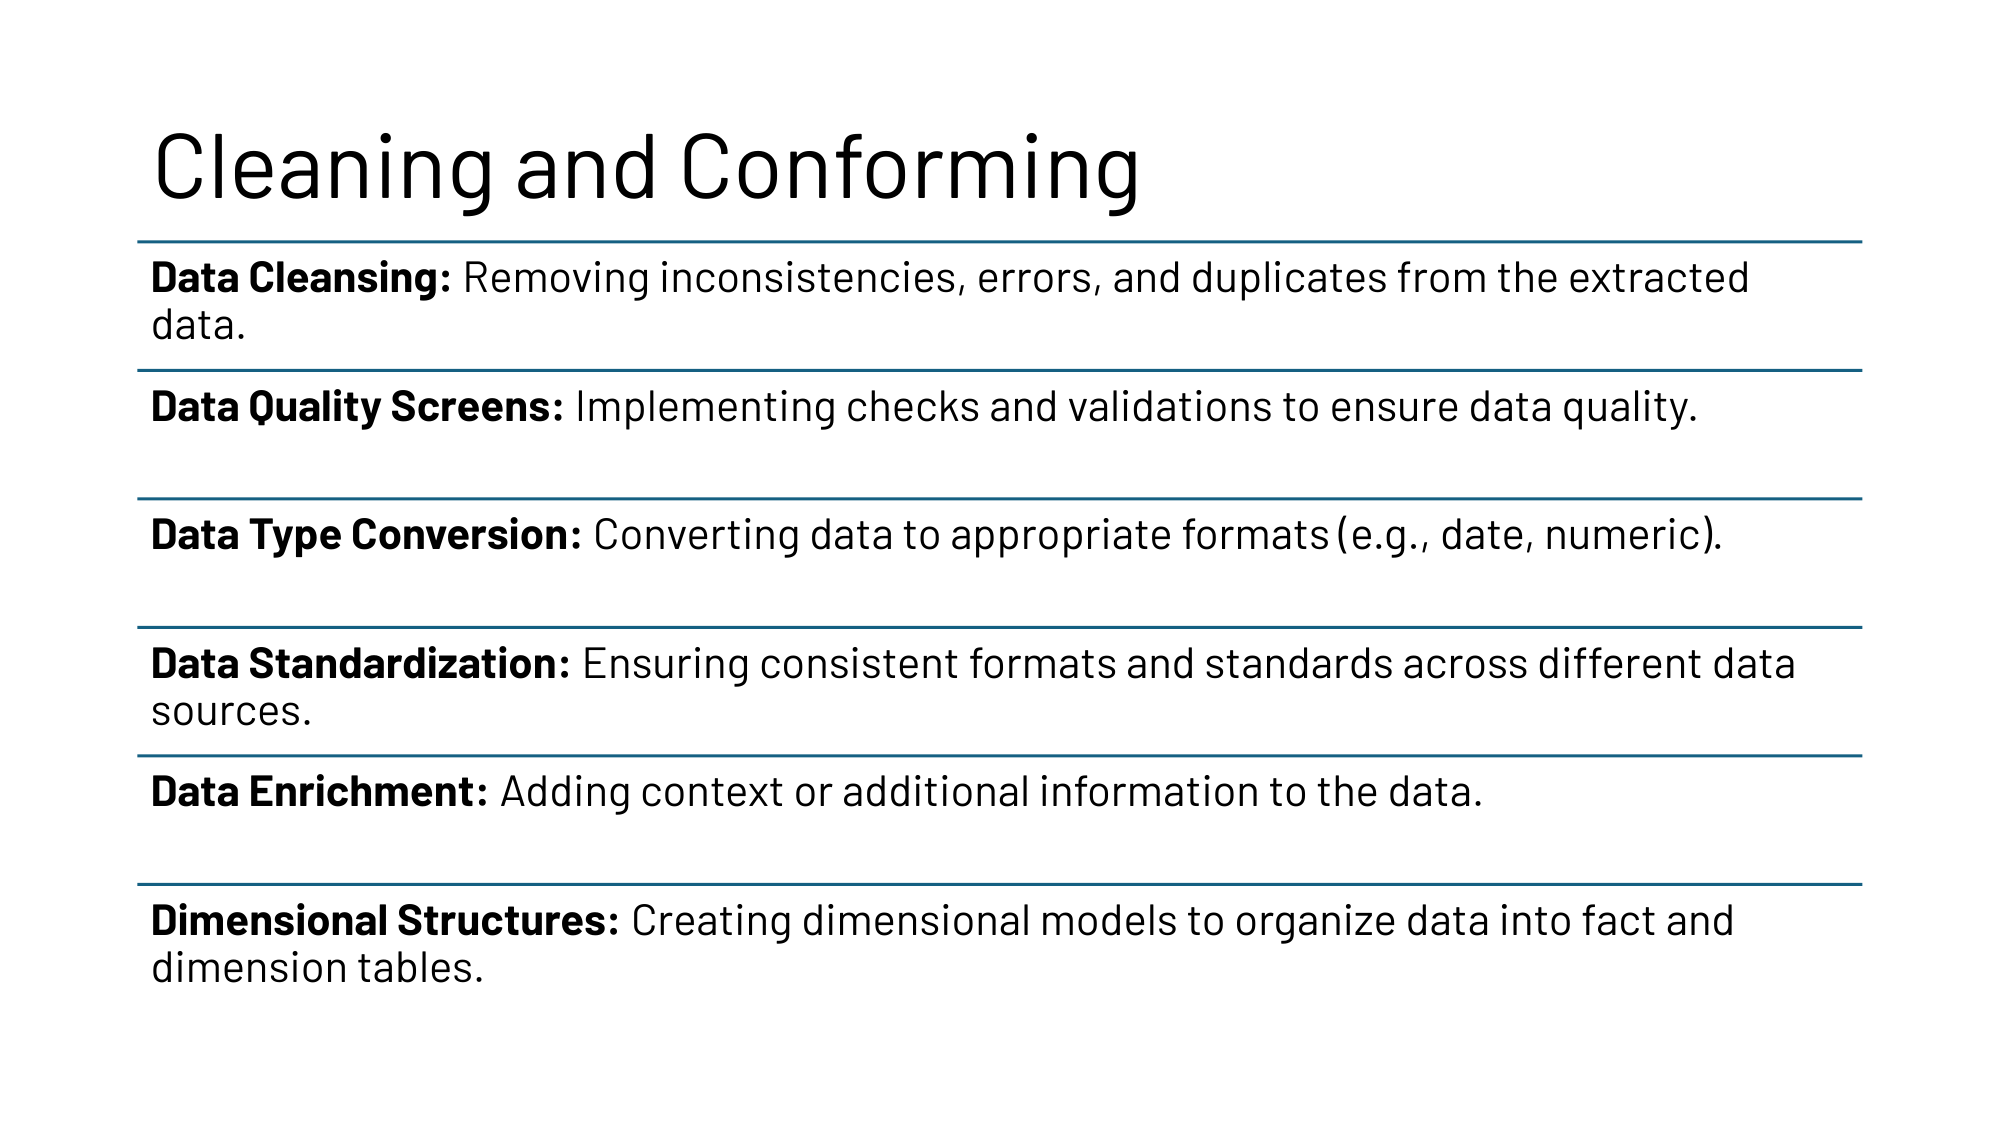

# Cleaning and Conforming
Data Cleansing: Removing inconsistencies, errors, and duplicates from the extracted data.
Data Quality Screens: Implementing checks and validations to ensure data quality.
Data Type Conversion: Converting data to appropriate formats (e.g., date, numeric).
Data Standardization: Ensuring consistent formats and standards across different data sources.
Data Enrichment: Adding context or additional information to the data.
Dimensional Structures: Creating dimensional models to organize data into fact and dimension tables.